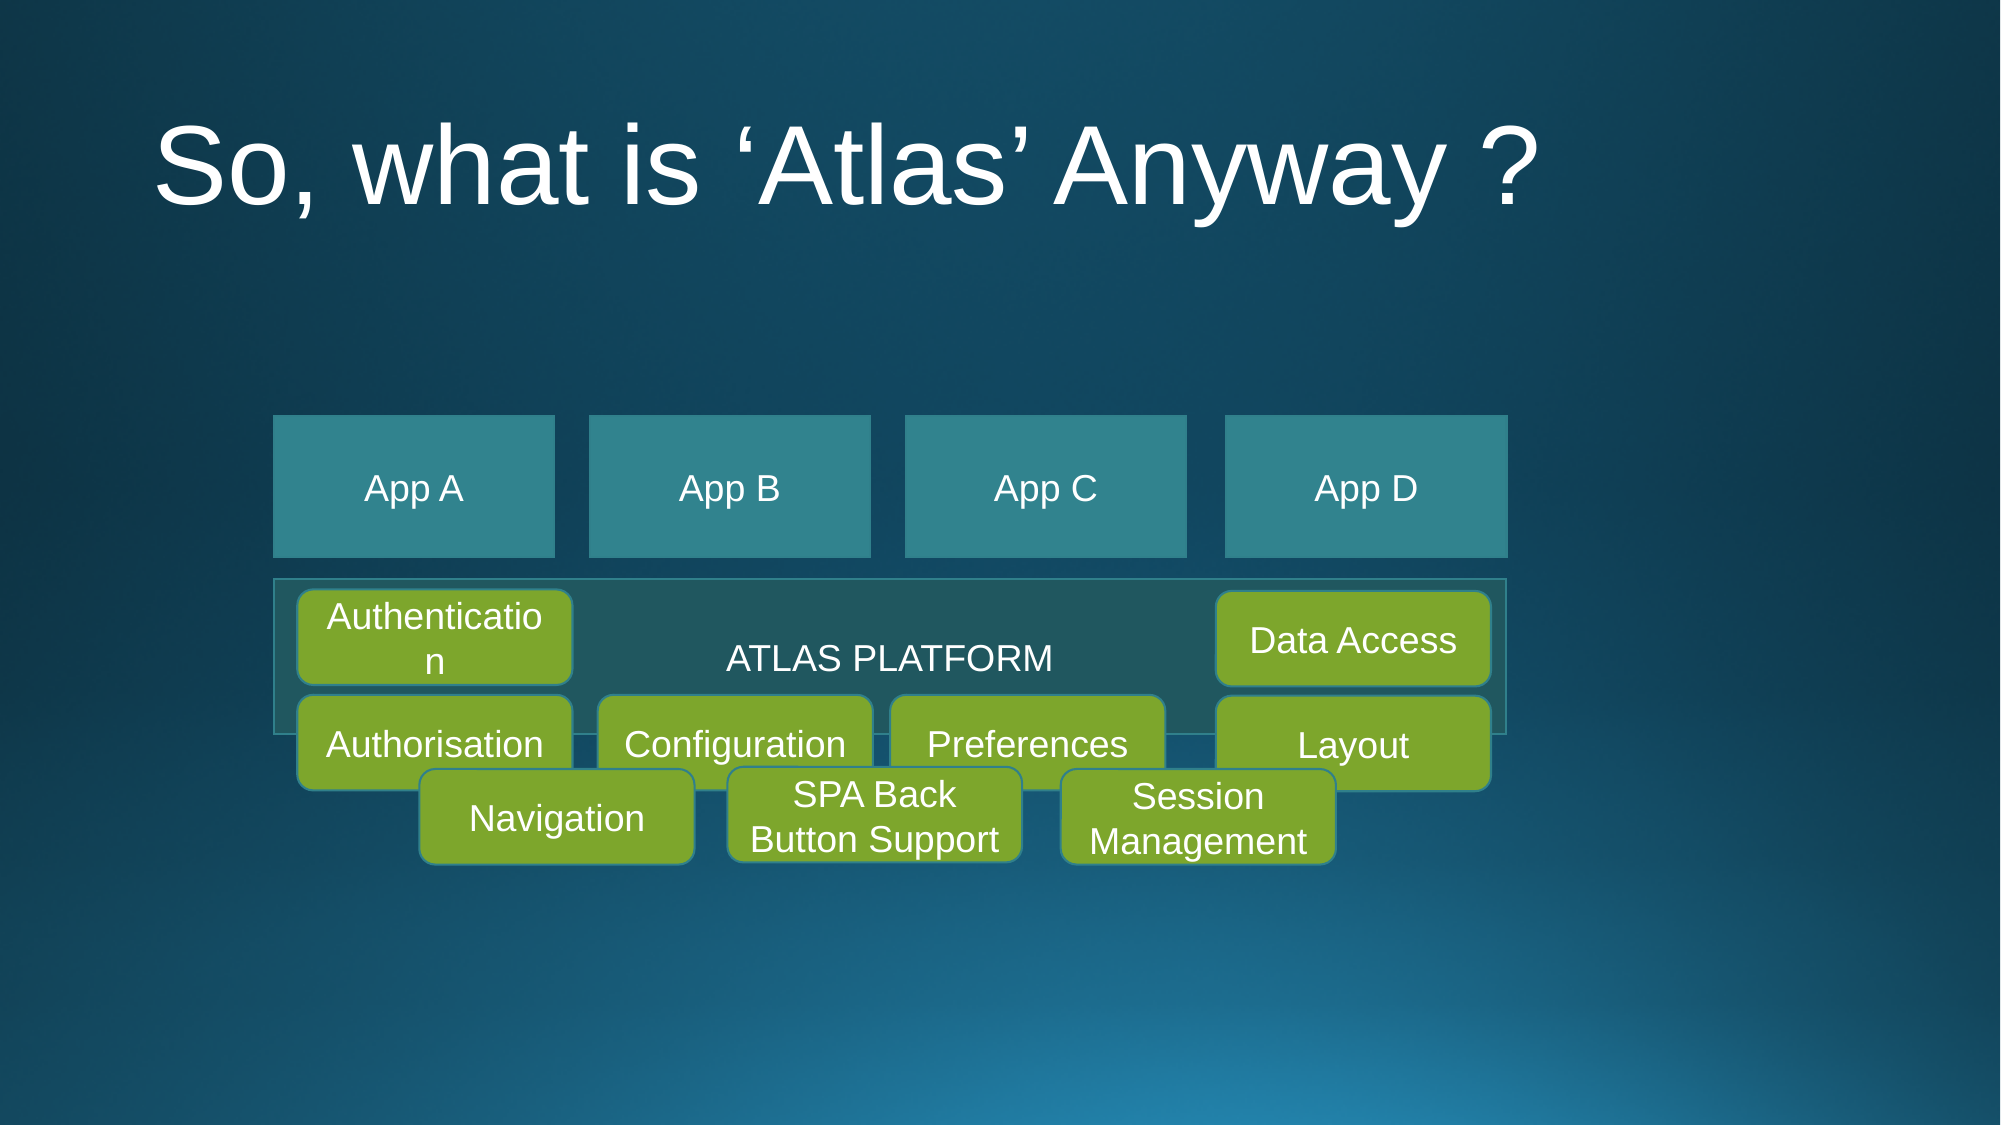

# So, what is ‘Atlas’ Anyway ?
App D
App B
App C
App A
ATLAS PLATFORM
Authentication
Data Access
Authorisation
Configuration
Preferences
Layout
SPA Back Button Support
Navigation
Session Management